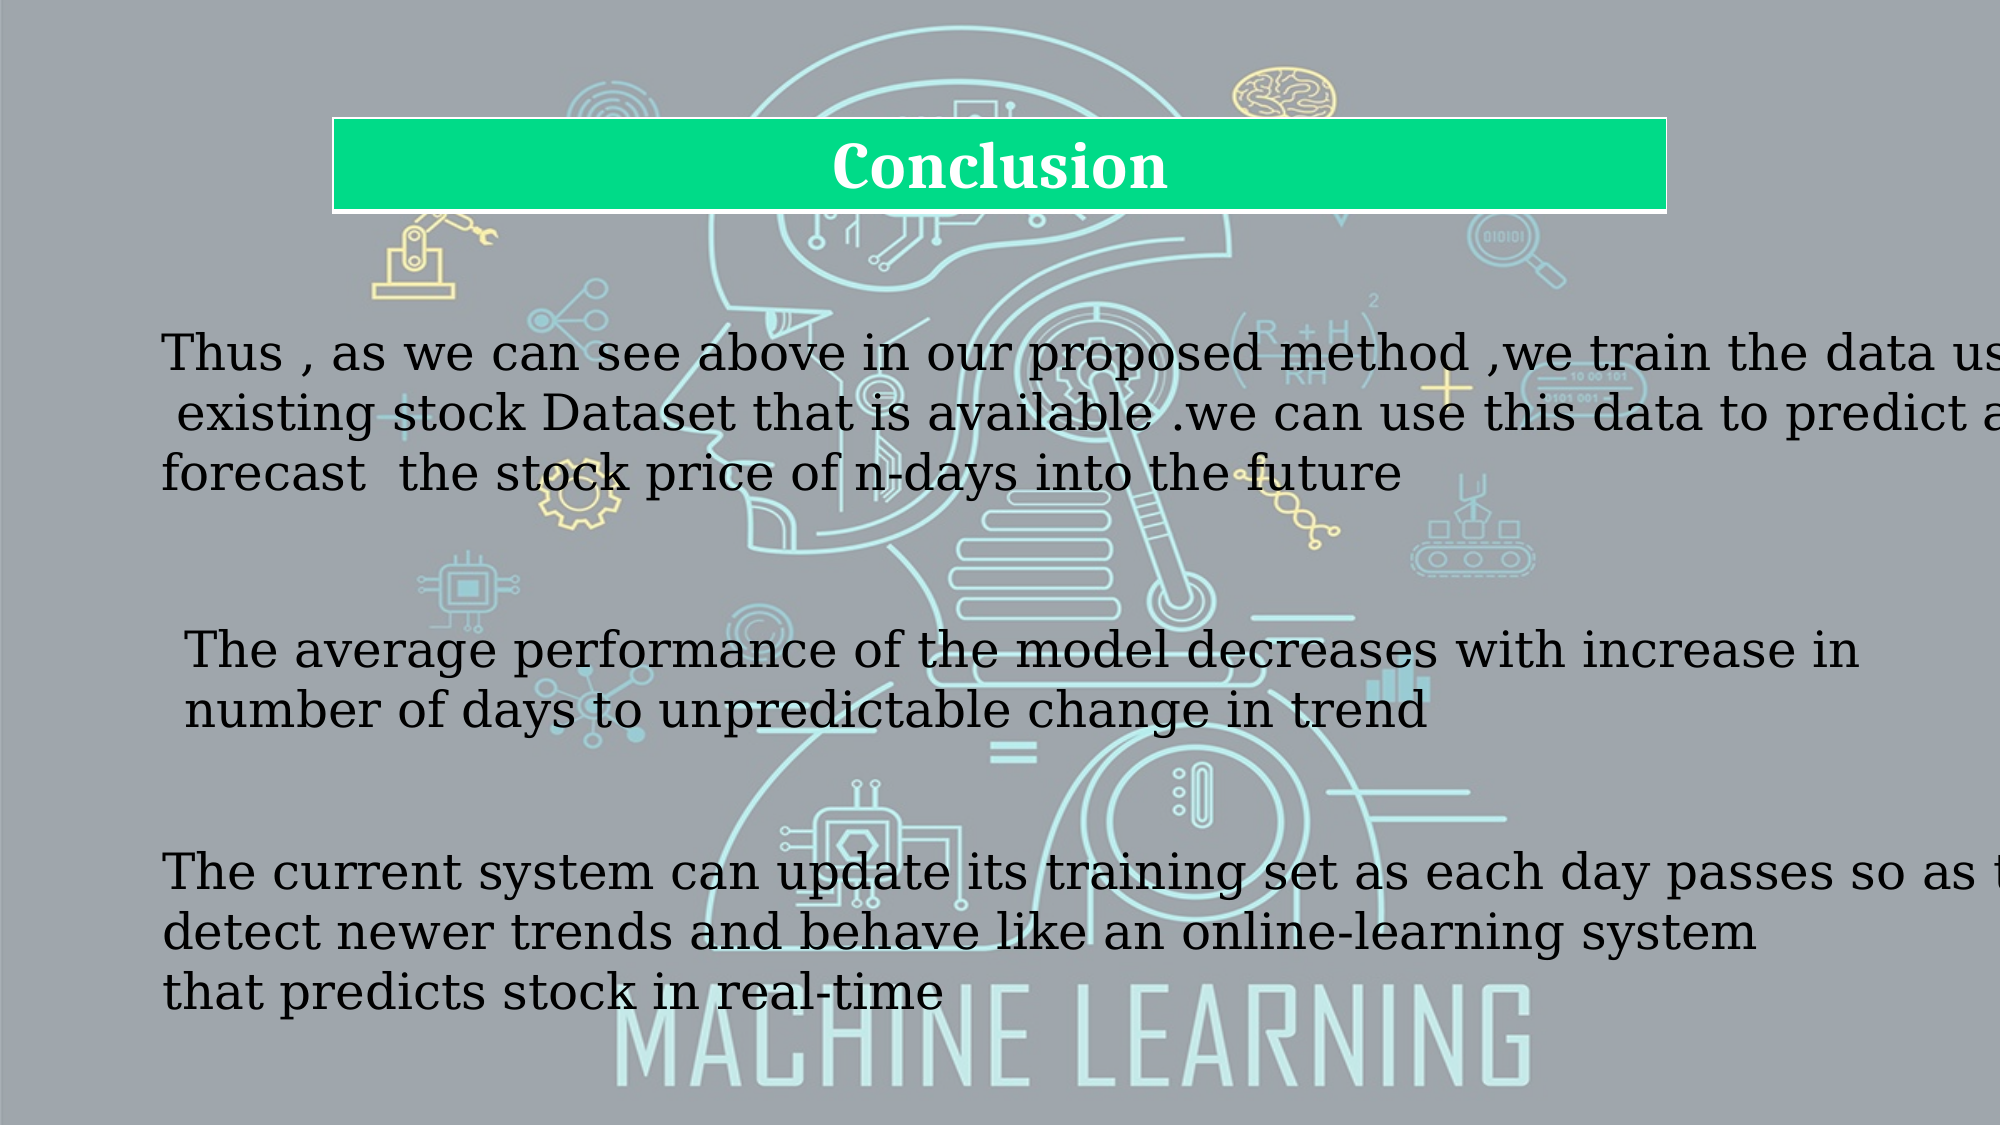

| Conclusion |
| --- |
Thus , as we can see above in our proposed method ,we train the data using
 existing stock Dataset that is available .we can use this data to predict and
forecast  the stock price of n-days into the future
The average performance of the model decreases with increase in
number of days to unpredictable change in trend
The current system can update its training set as each day passes so as to
detect newer trends and behave like an online-learning system
that predicts stock in real-time